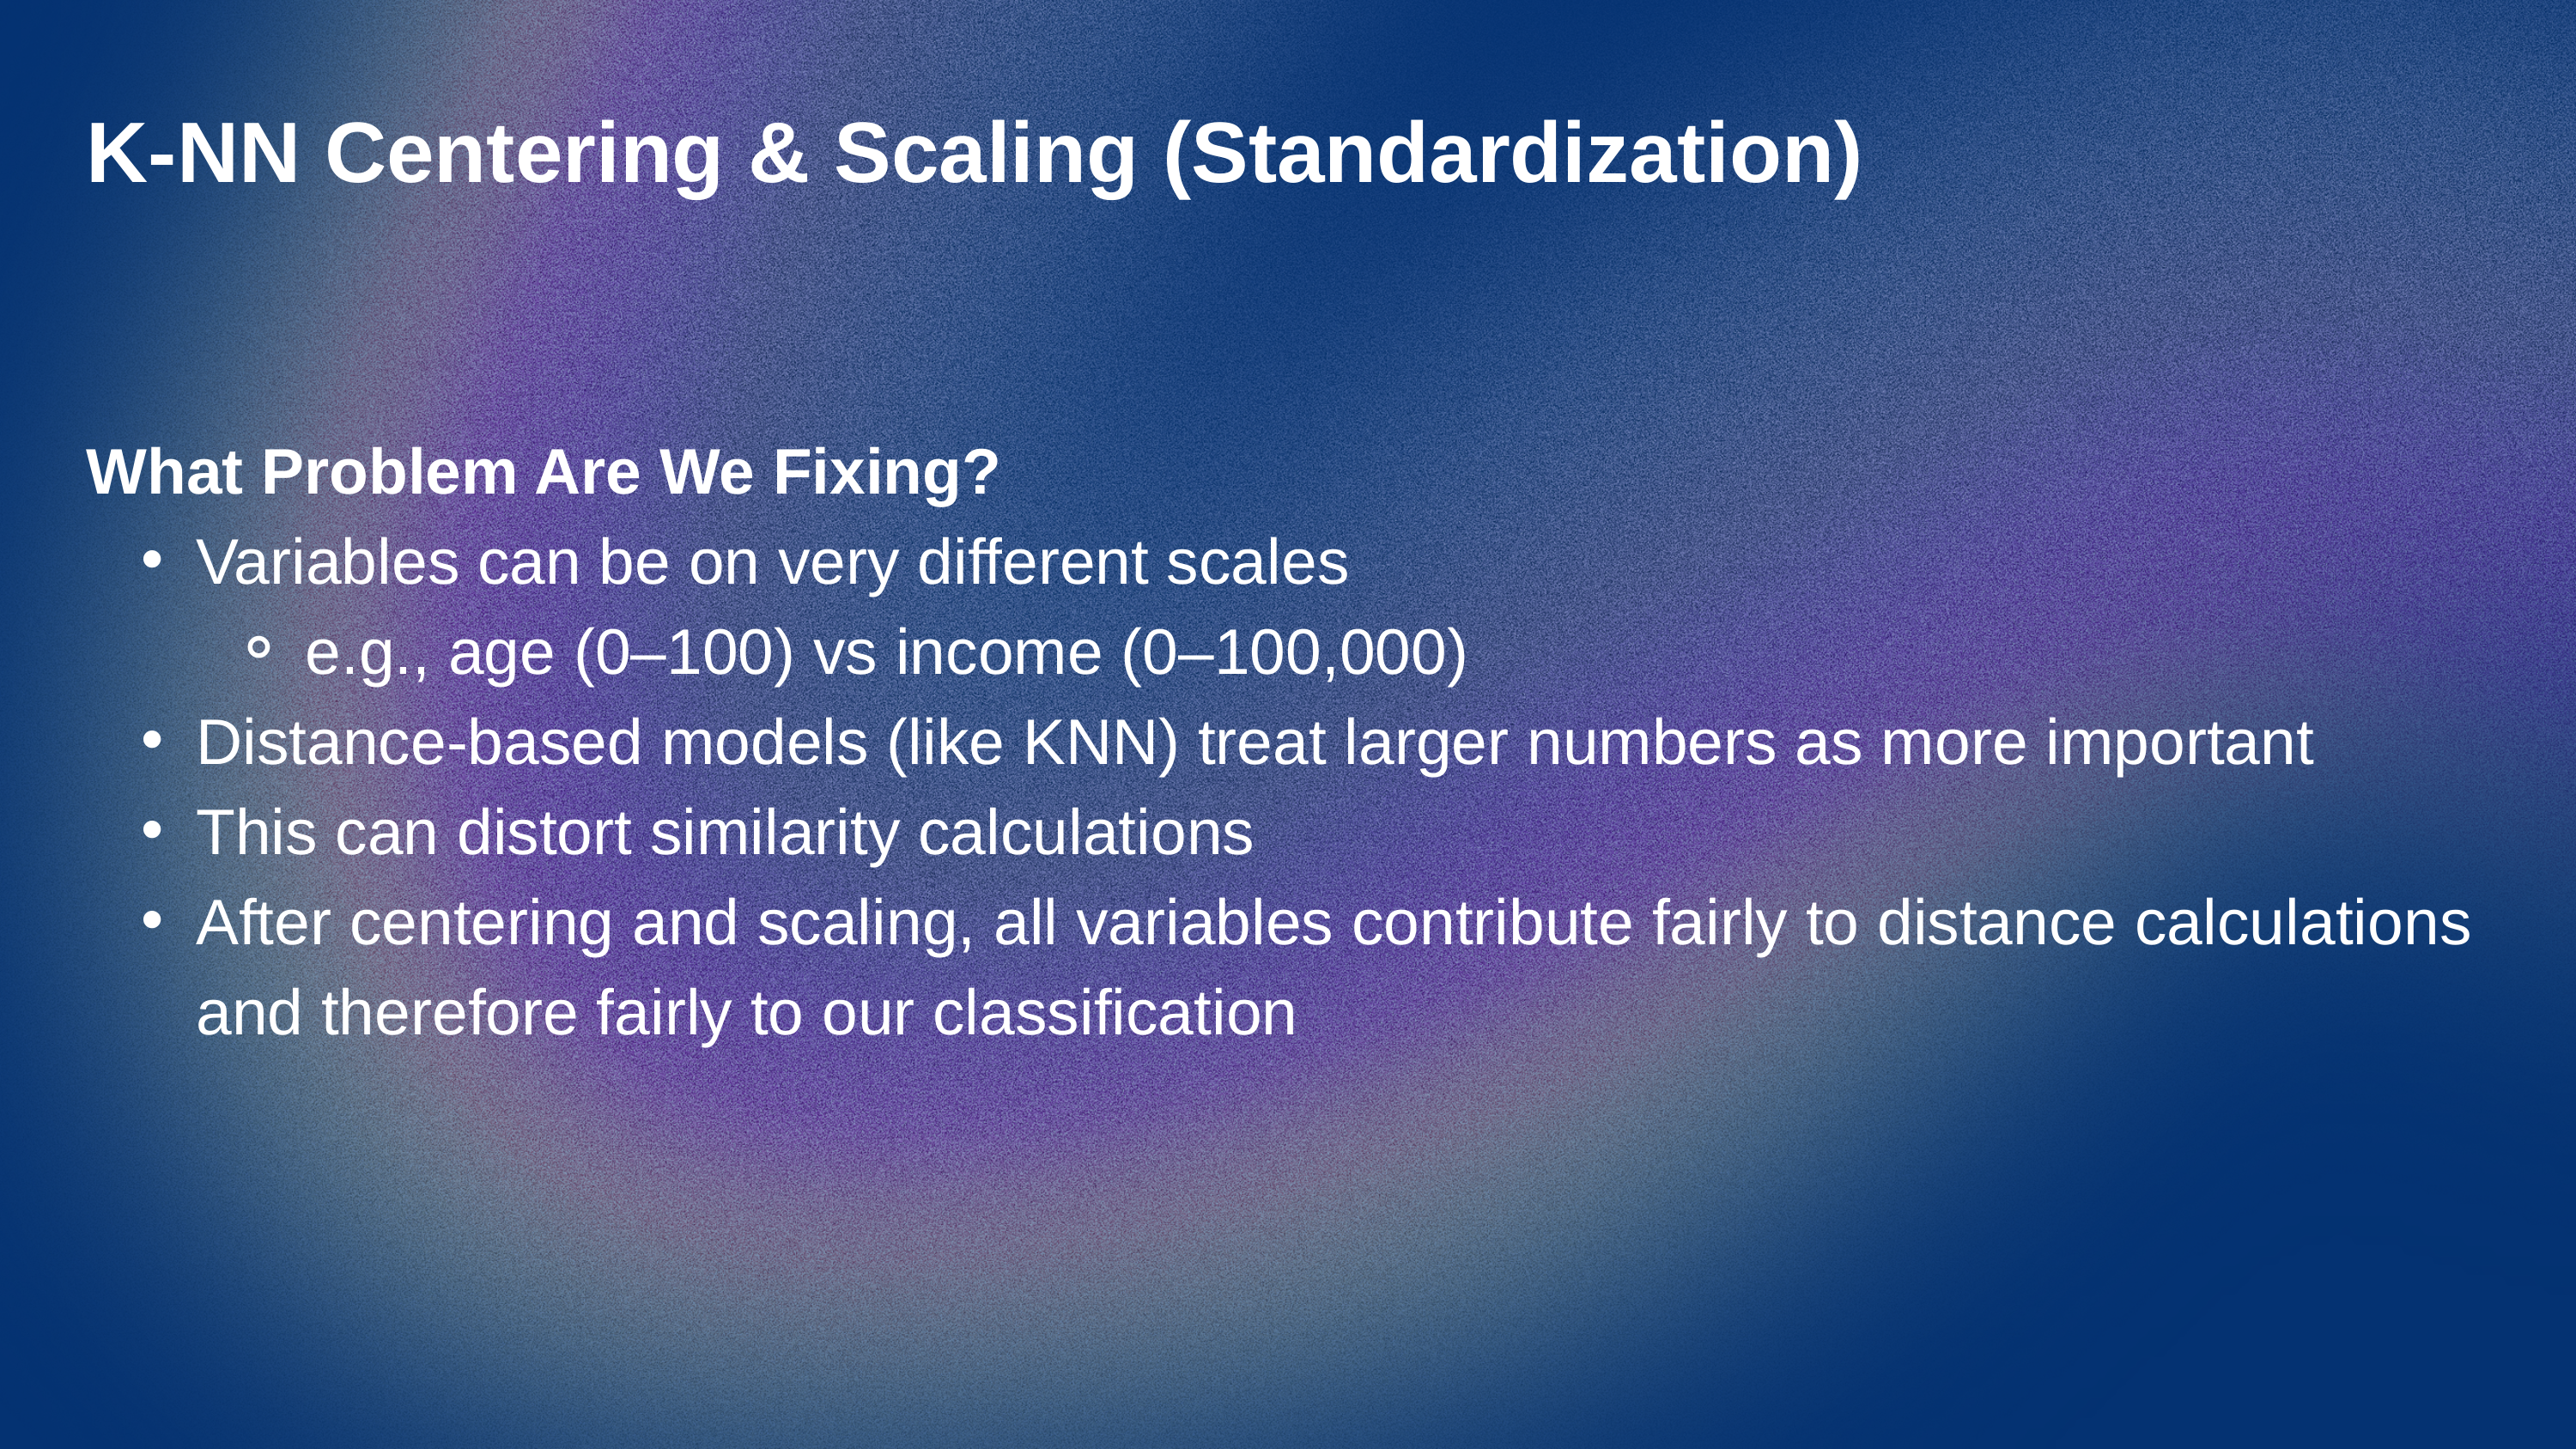

K-NN Centering & Scaling (Standardization)

What Problem Are We Fixing?
Variables can be on very different scales
e.g., age (0–100) vs income (0–100,000)
Distance-based models (like KNN) treat larger numbers as more important
This can distort similarity calculations
After centering and scaling, all variables contribute fairly to distance calculations and therefore fairly to our classification